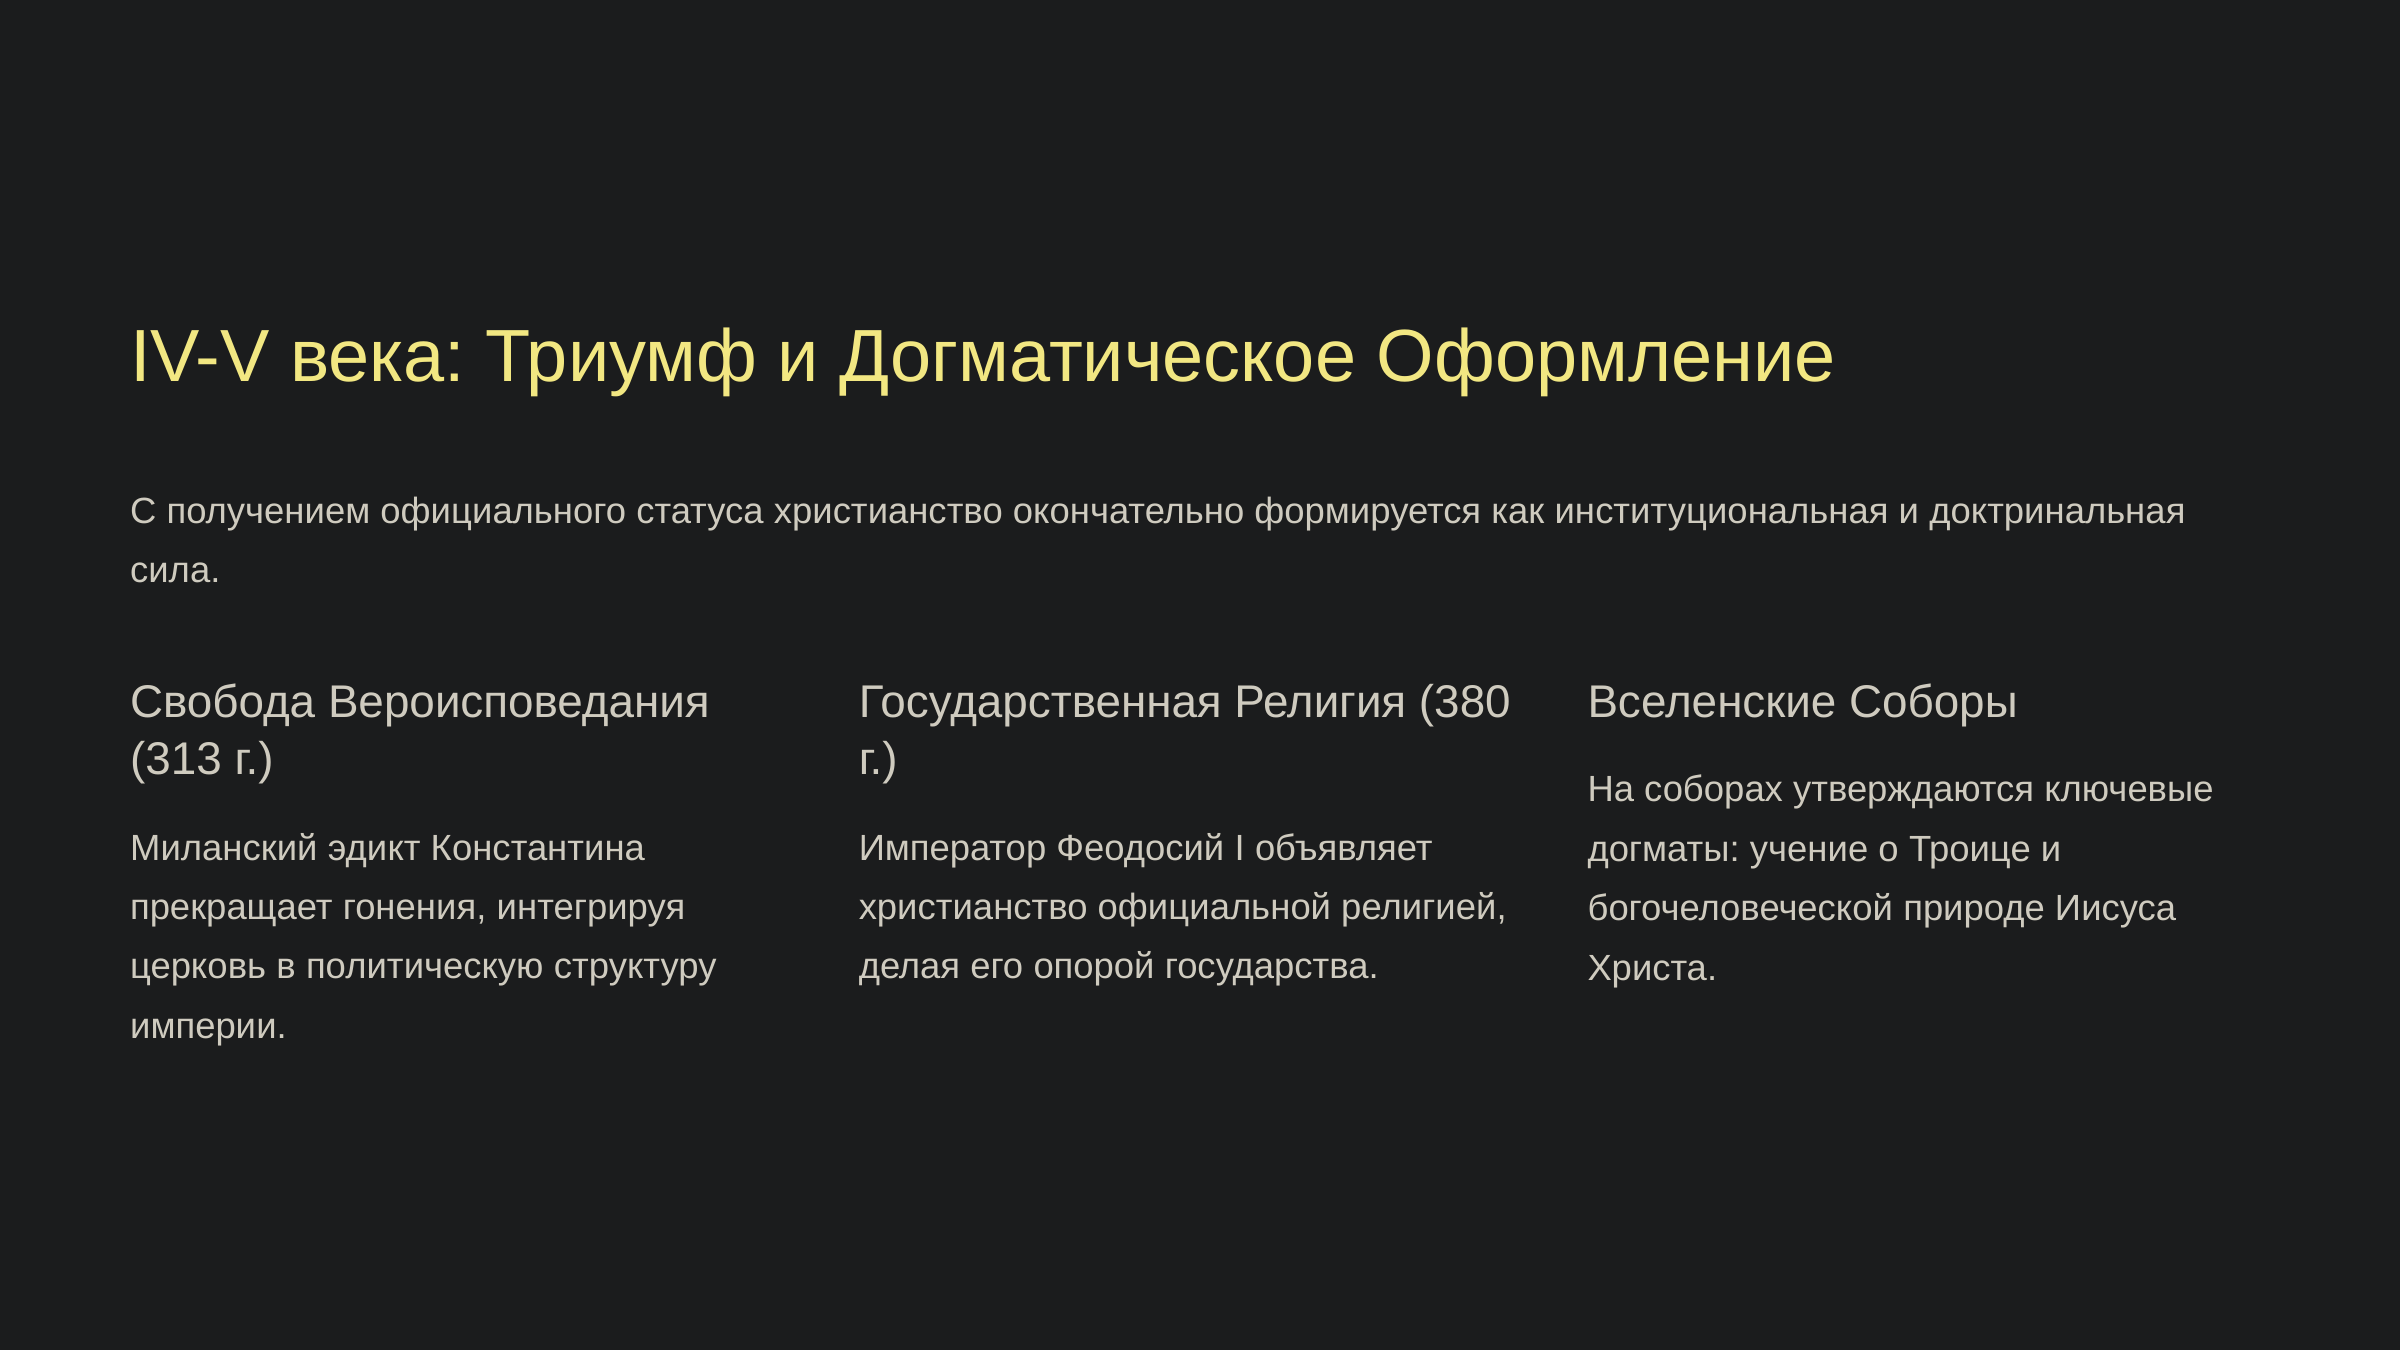

IV-V века: Триумф и Догматическое Оформление
С получением официального статуса христианство окончательно формируется как институциональная и доктринальная сила.
Свобода Вероисповедания (313 г.)
Государственная Религия (380 г.)
Вселенские Соборы
На соборах утверждаются ключевые догматы: учение о Троице и богочеловеческой природе Иисуса Христа.
Миланский эдикт Константина прекращает гонения, интегрируя церковь в политическую структуру империи.
Император Феодосий I объявляет христианство официальной религией, делая его опорой государства.